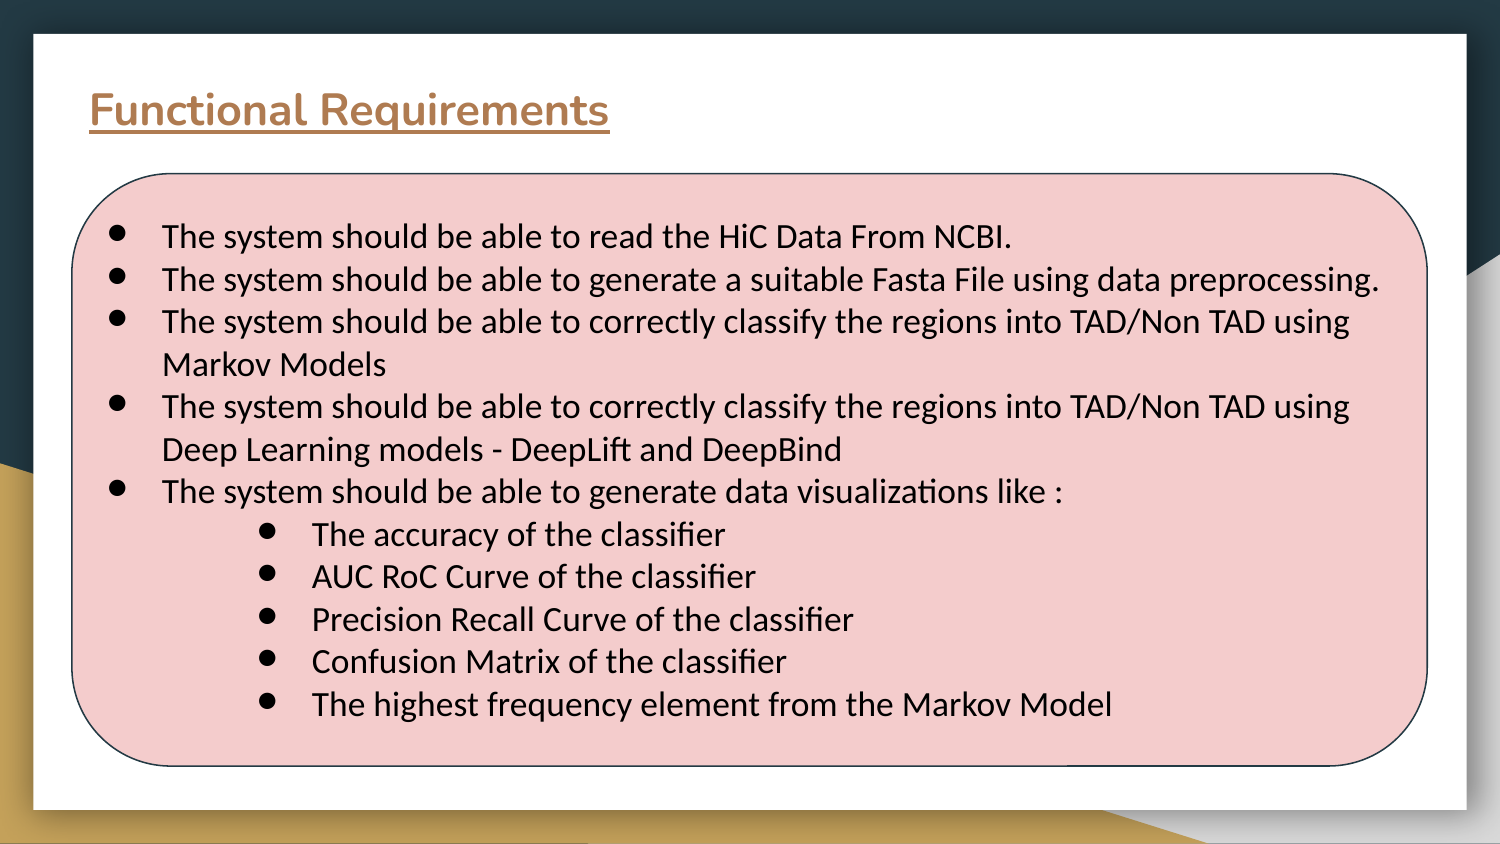

# Functional Requirements

The system should be able to read the HiC Data From NCBI.
The system should be able to generate a suitable Fasta File using data preprocessing.
The system should be able to correctly classify the regions into TAD/Non TAD using Markov Models
The system should be able to correctly classify the regions into TAD/Non TAD using  Deep Learning models - DeepLift and DeepBind
The system should be able to generate data visualizations like :
The accuracy of the classifier
AUC RoC Curve of the classifier
Precision Recall Curve of the classifier
Confusion Matrix of the classifier
The highest frequency element from the Markov Model